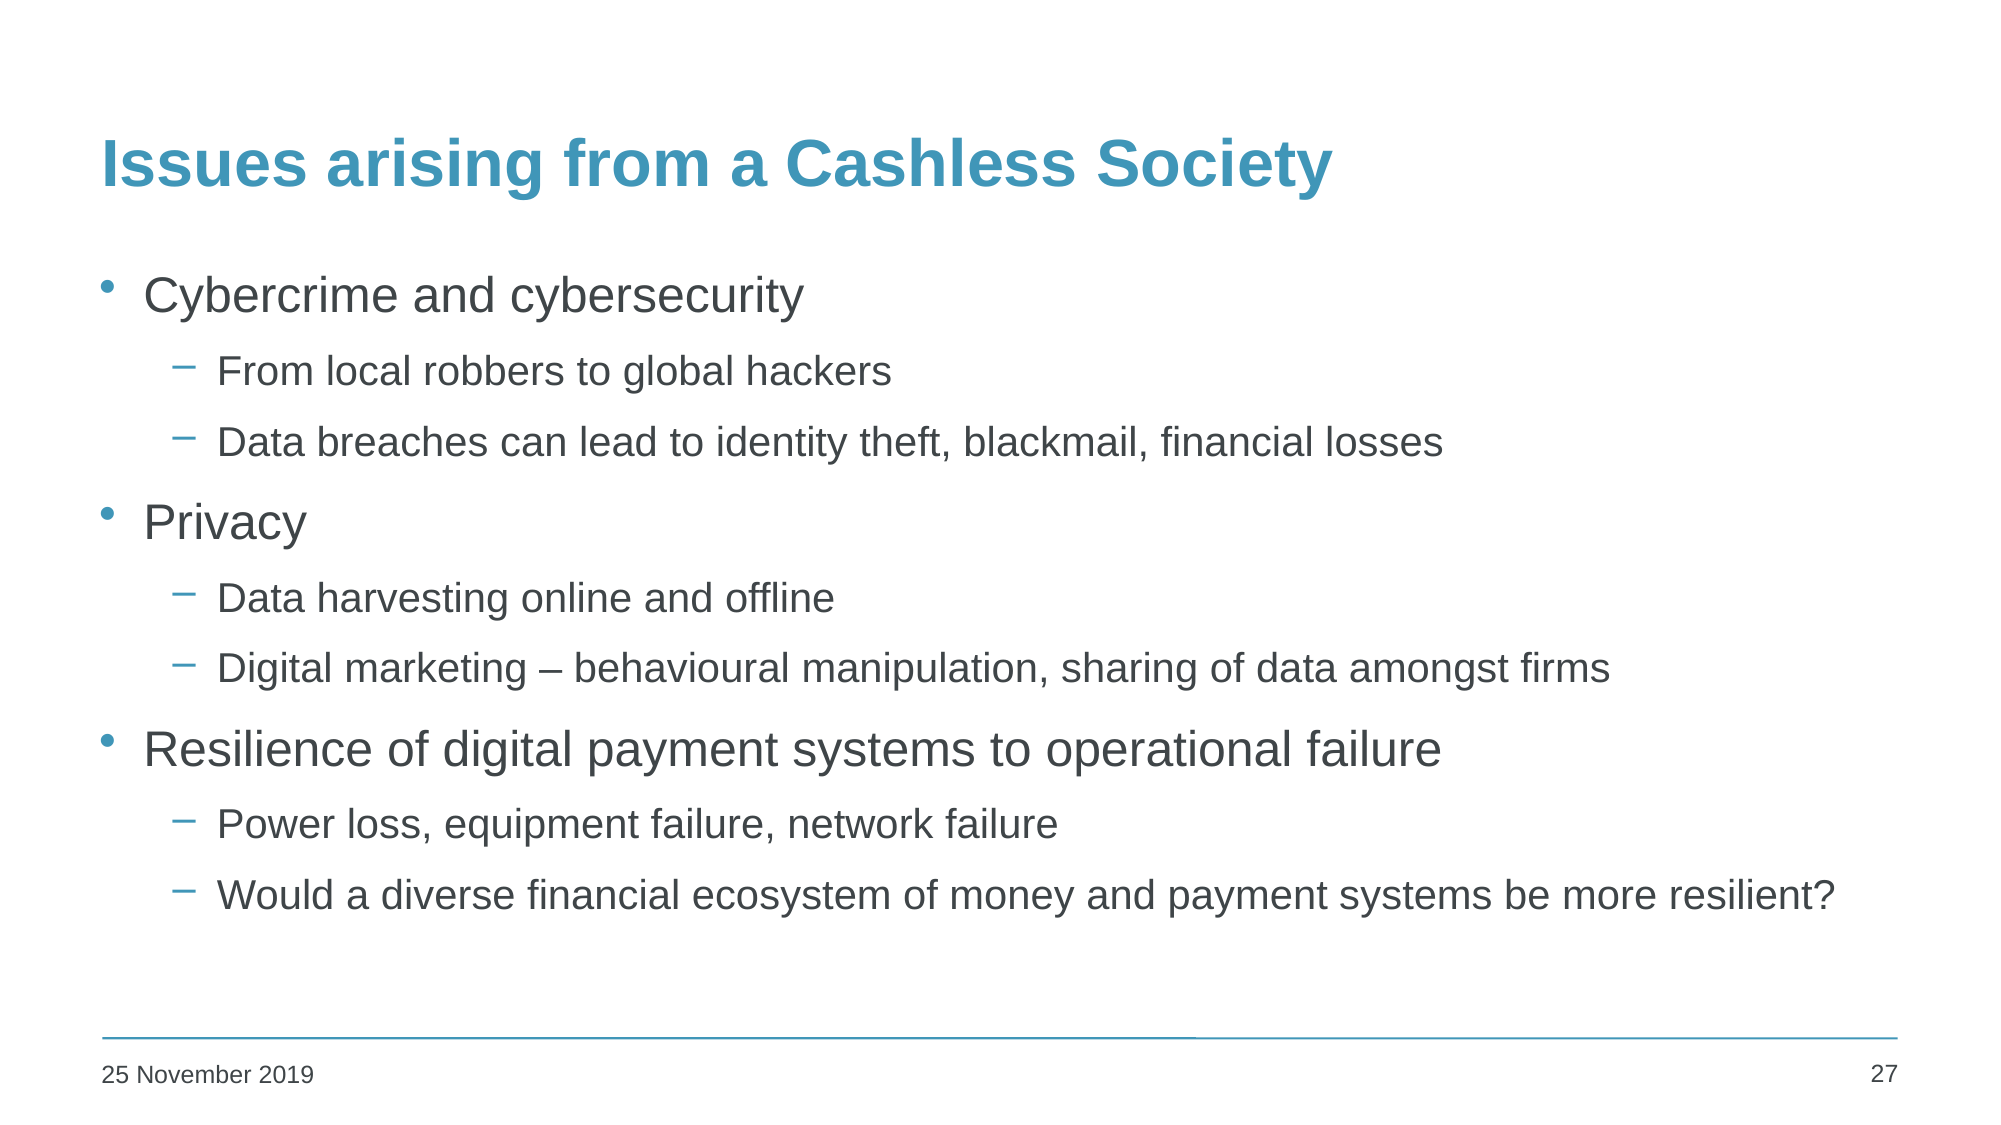

# Issues arising from a Cashless Society
Cybercrime and cybersecurity
From local robbers to global hackers
Data breaches can lead to identity theft, blackmail, financial losses
Privacy
Data harvesting online and offline
Digital marketing – behavioural manipulation, sharing of data amongst firms
Resilience of digital payment systems to operational failure
Power loss, equipment failure, network failure
Would a diverse financial ecosystem of money and payment systems be more resilient?
27
25 November 2019